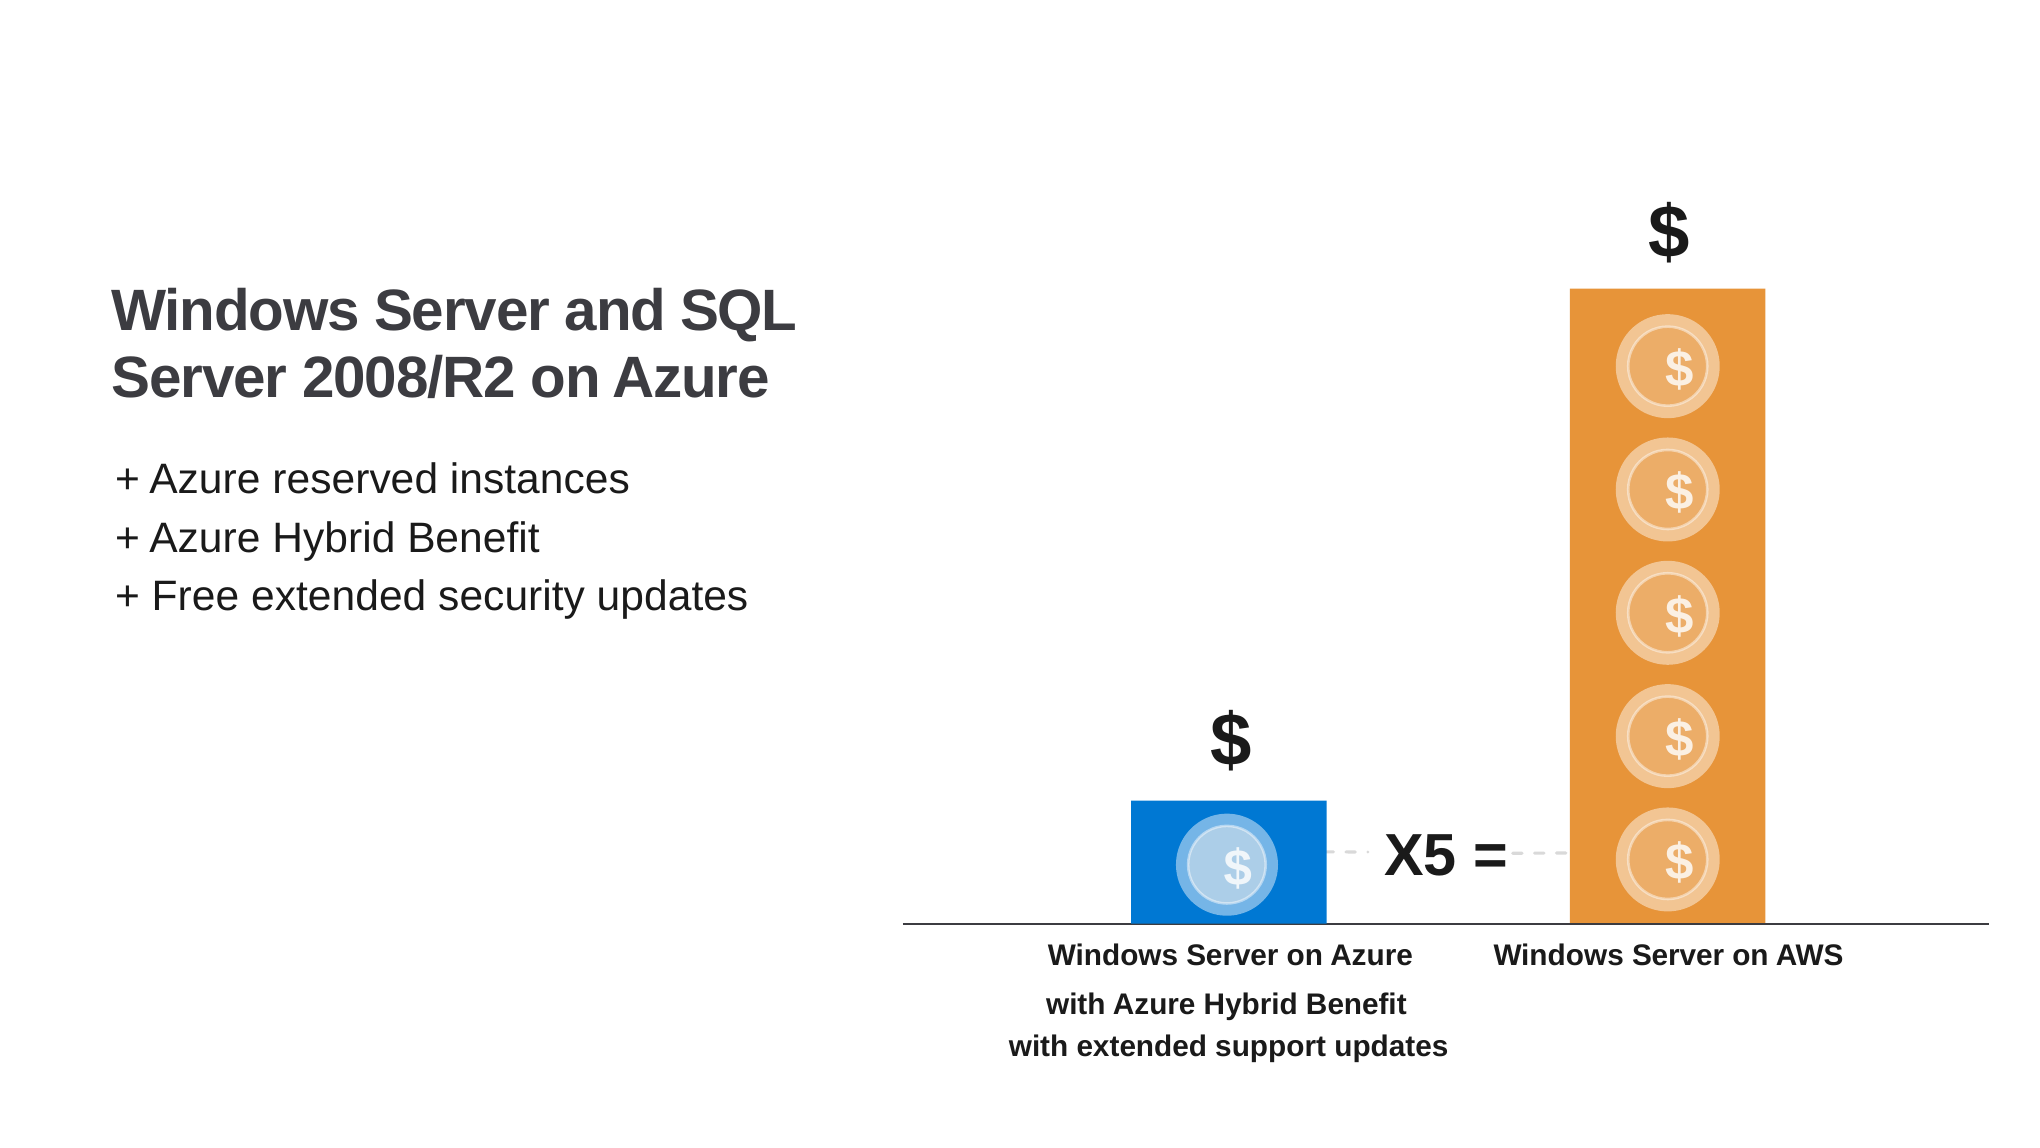

$
# Windows Server and SQL Server 2008/R2 on Azure
2

$

$
+ Azure reserved instances
+ Azure Hybrid Benefit
+ Free extended security updates

$

$
$
1

$

$
X5 =
Windows Server on Azure
Windows Server on AWS
with Azure Hybrid Benefit
with extended support updates